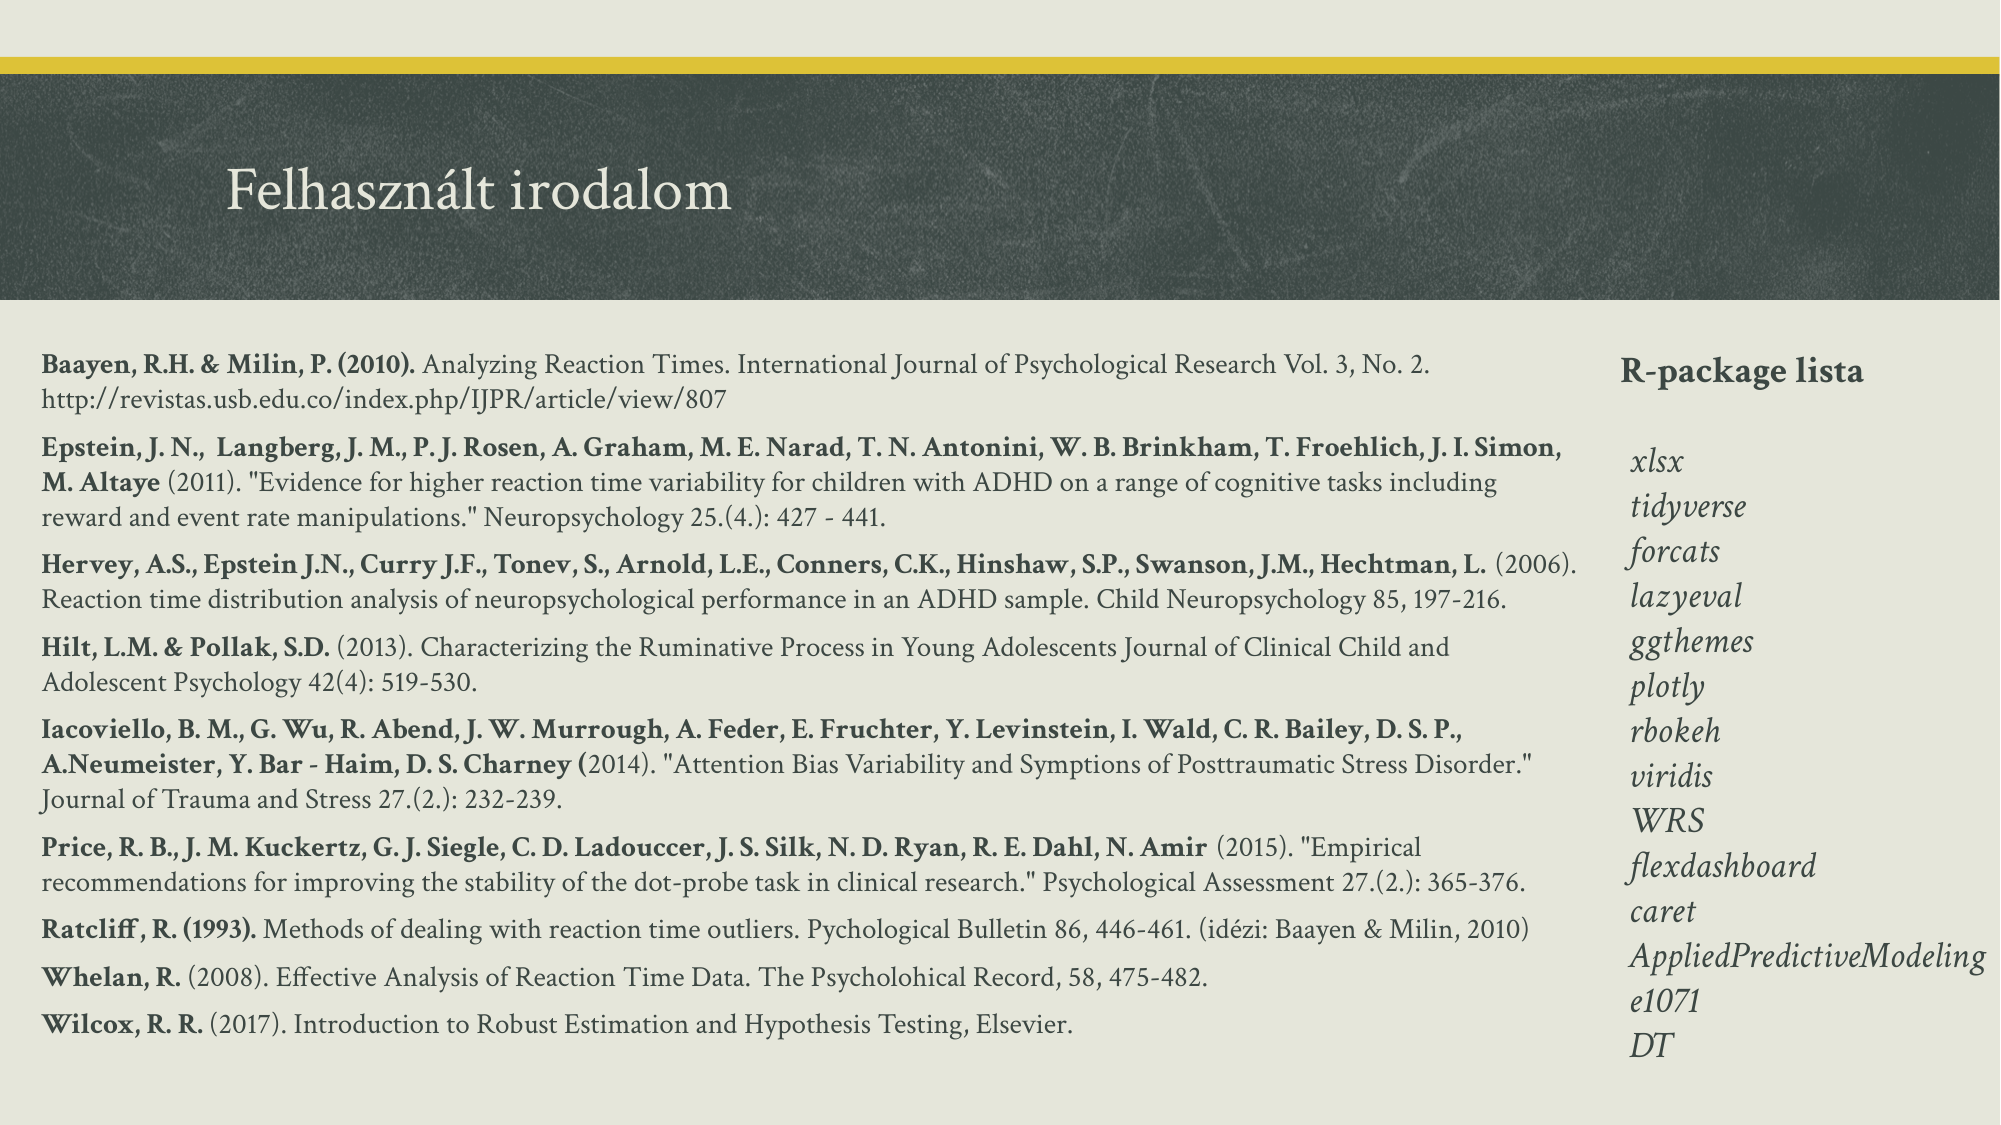

# Felhasznált irodalom
Baayen, R.H. & Milin, P. (2010). Analyzing Reaction Times. International Journal of Psychological Research Vol. 3, No. 2. http://revistas.usb.edu.co/index.php/IJPR/article/view/807
Epstein, J. N.,  Langberg, J. M., P. J. Rosen, A. Graham, M. E. Narad, T. N. Antonini, W. B. Brinkham, T. Froehlich, J. I. Simon, M. Altaye (2011). "Evidence for higher reaction time variability for children with ADHD on a range of cognitive tasks including reward and event rate manipulations." Neuropsychology 25.(4.): 427 - 441.
Hervey, A.S., Epstein J.N., Curry J.F., Tonev, S., Arnold, L.E., Conners, C.K., Hinshaw, S.P., Swanson, J.M., Hechtman, L. (2006). Reaction time distribution analysis of neuropsychological performance in an ADHD sample. Child Neuropsychology 85, 197-216.
Hilt, L.M. & Pollak, S.D. (2013). Characterizing the Ruminative Process in Young Adolescents Journal of Clinical Child and Adolescent Psychology 42(4): 519-530.
Iacoviello, B. M., G. Wu, R. Abend, J. W. Murrough, A. Feder, E. Fruchter, Y. Levinstein, I. Wald, C. R. Bailey, D. S. P., A.Neumeister, Y. Bar - Haim, D. S. Charney (2014). "Attention Bias Variability and Symptions of Posttraumatic Stress Disorder." Journal of Trauma and Stress 27.(2.): 232-239.
Price, R. B., J. M. Kuckertz, G. J. Siegle, C. D. Ladouccer, J. S. Silk, N. D. Ryan, R. E. Dahl, N. Amir (2015). "Empirical recommendations for improving the stability of the dot-probe task in clinical research." Psychological Assessment 27.(2.): 365-376.
Ratcliff, R. (1993). Methods of dealing with reaction time outliers. Pychological Bulletin 86, 446-461. (idézi: Baayen & Milin, 2010)
Whelan, R. (2008). Effective Analysis of Reaction Time Data. The Psycholohical Record, 58, 475-482.
Wilcox, R. R. (2017). Introduction to Robust Estimation and Hypothesis Testing, Elsevier.
R-package lista

 xlsx
 tidyverse
 forcats
 lazyeval
 ggthemes
 plotly
 rbokeh
 viridis
 WRS
 flexdashboard
 caret
 AppliedPredictiveModeling
 e1071
 DT